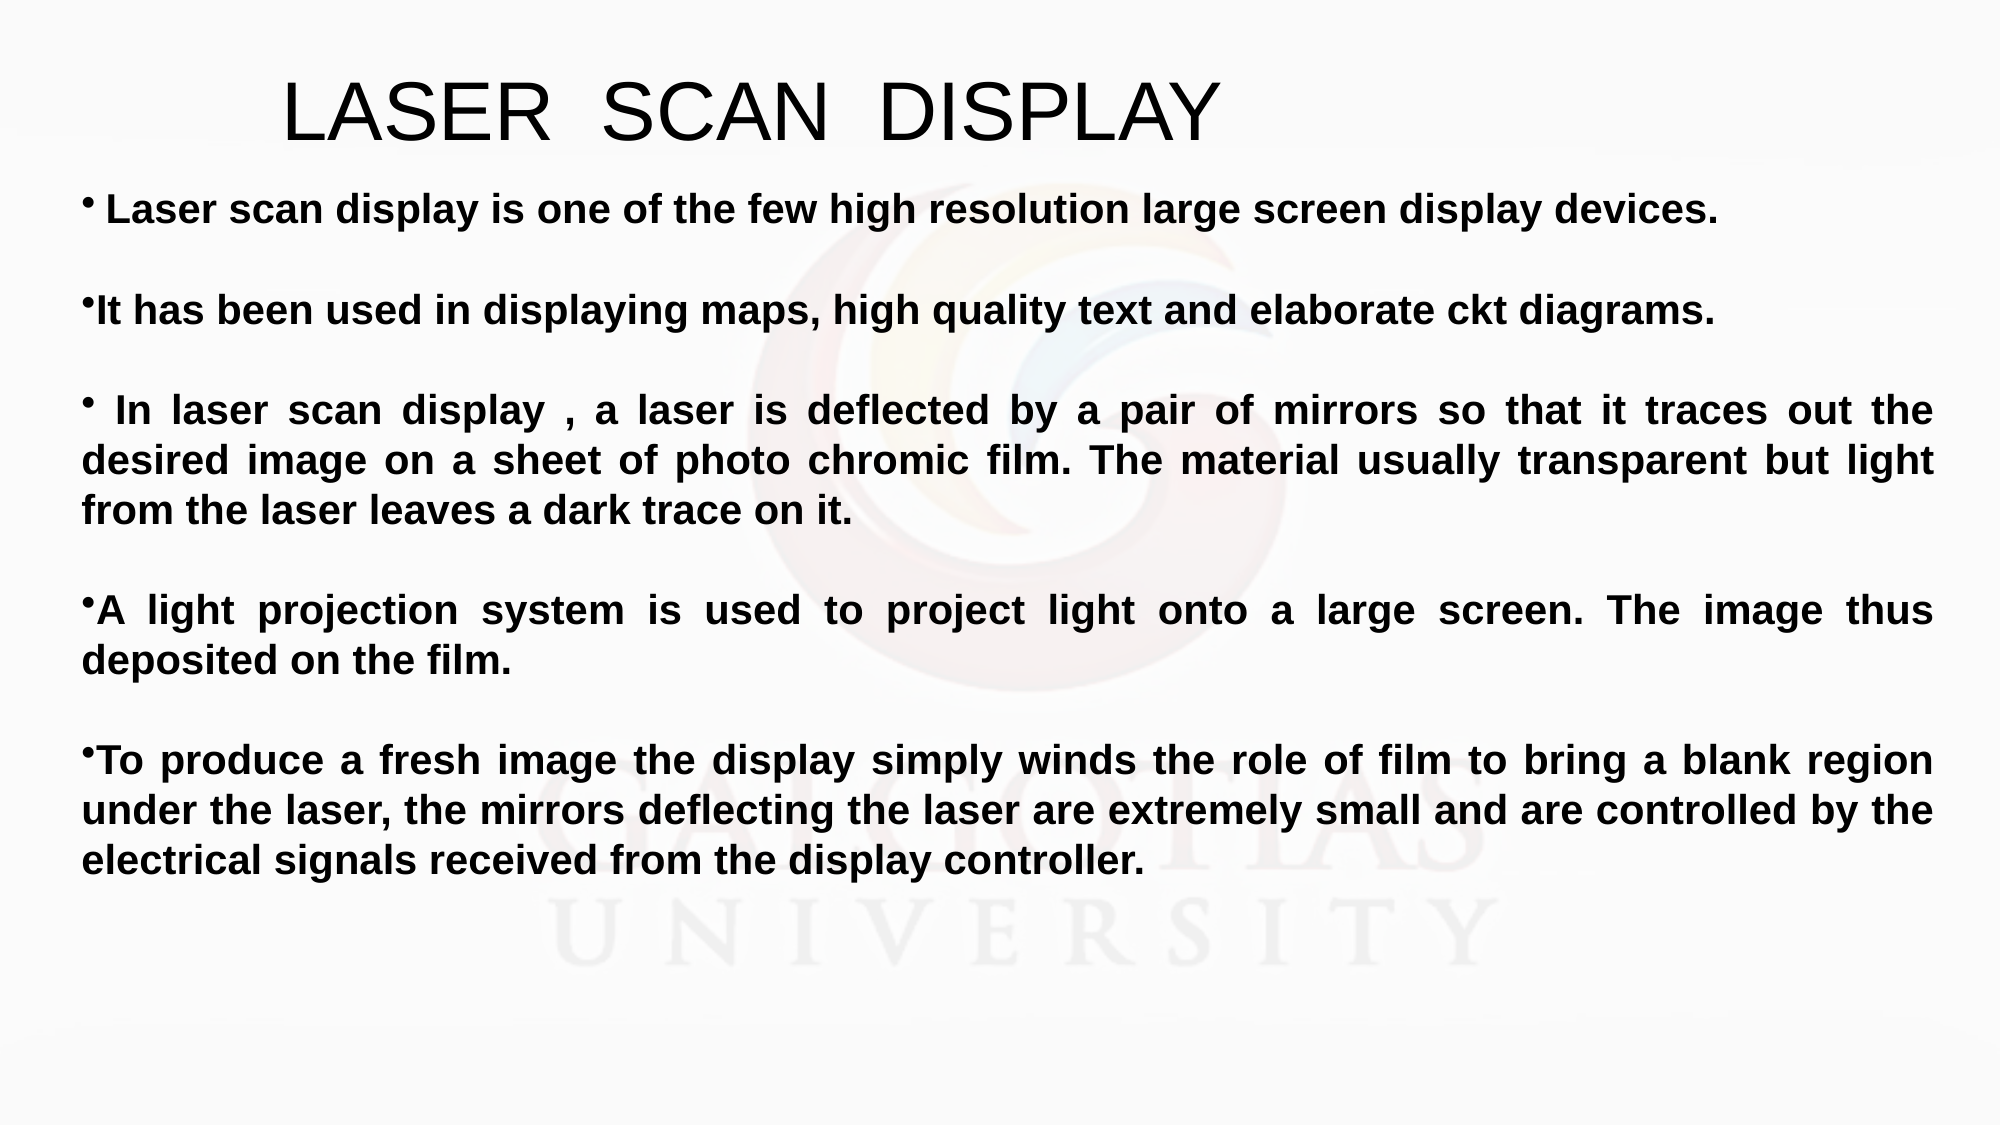

LASER  SCAN  DISPLAY
 Laser scan display is one of the few high resolution large screen display devices.

It has been used in displaying maps, high quality text and elaborate ckt diagrams.

 In laser scan display , a laser is deflected by a pair of mirrors so that it traces out the desired image on a sheet of photo chromic film. The material usually transparent but light from the laser leaves a dark trace on it.

A light projection system is used to project light onto a large screen. The image thus deposited on the film.

To produce a fresh image the display simply winds the role of film to bring a blank region under the laser, the mirrors deflecting the laser are extremely small and are controlled by the electrical signals received from the display controller.